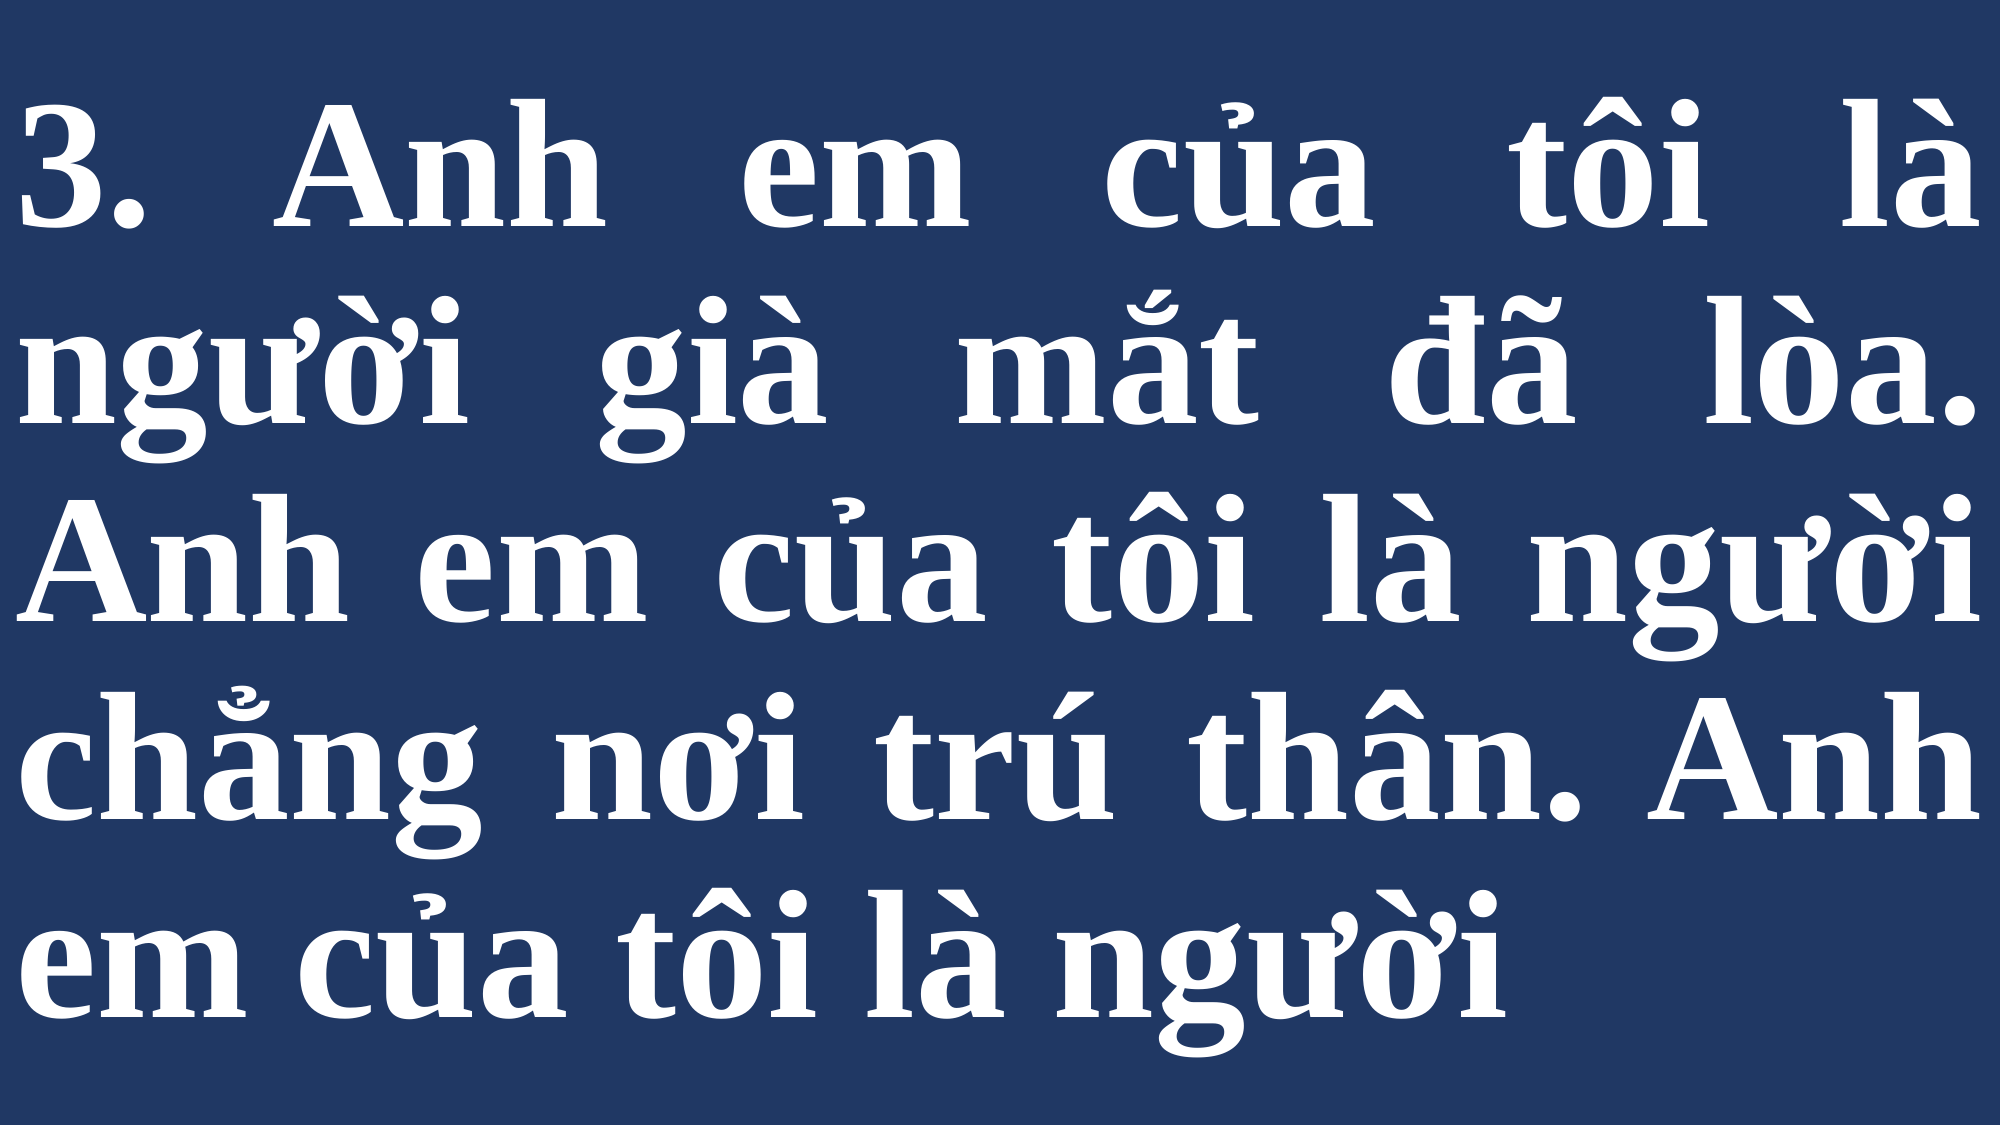

# 3. Anh em của tôi là người già mắt đã lòa. Anh em của tôi là người chẳng nơi trú thân. Anh em của tôi là người